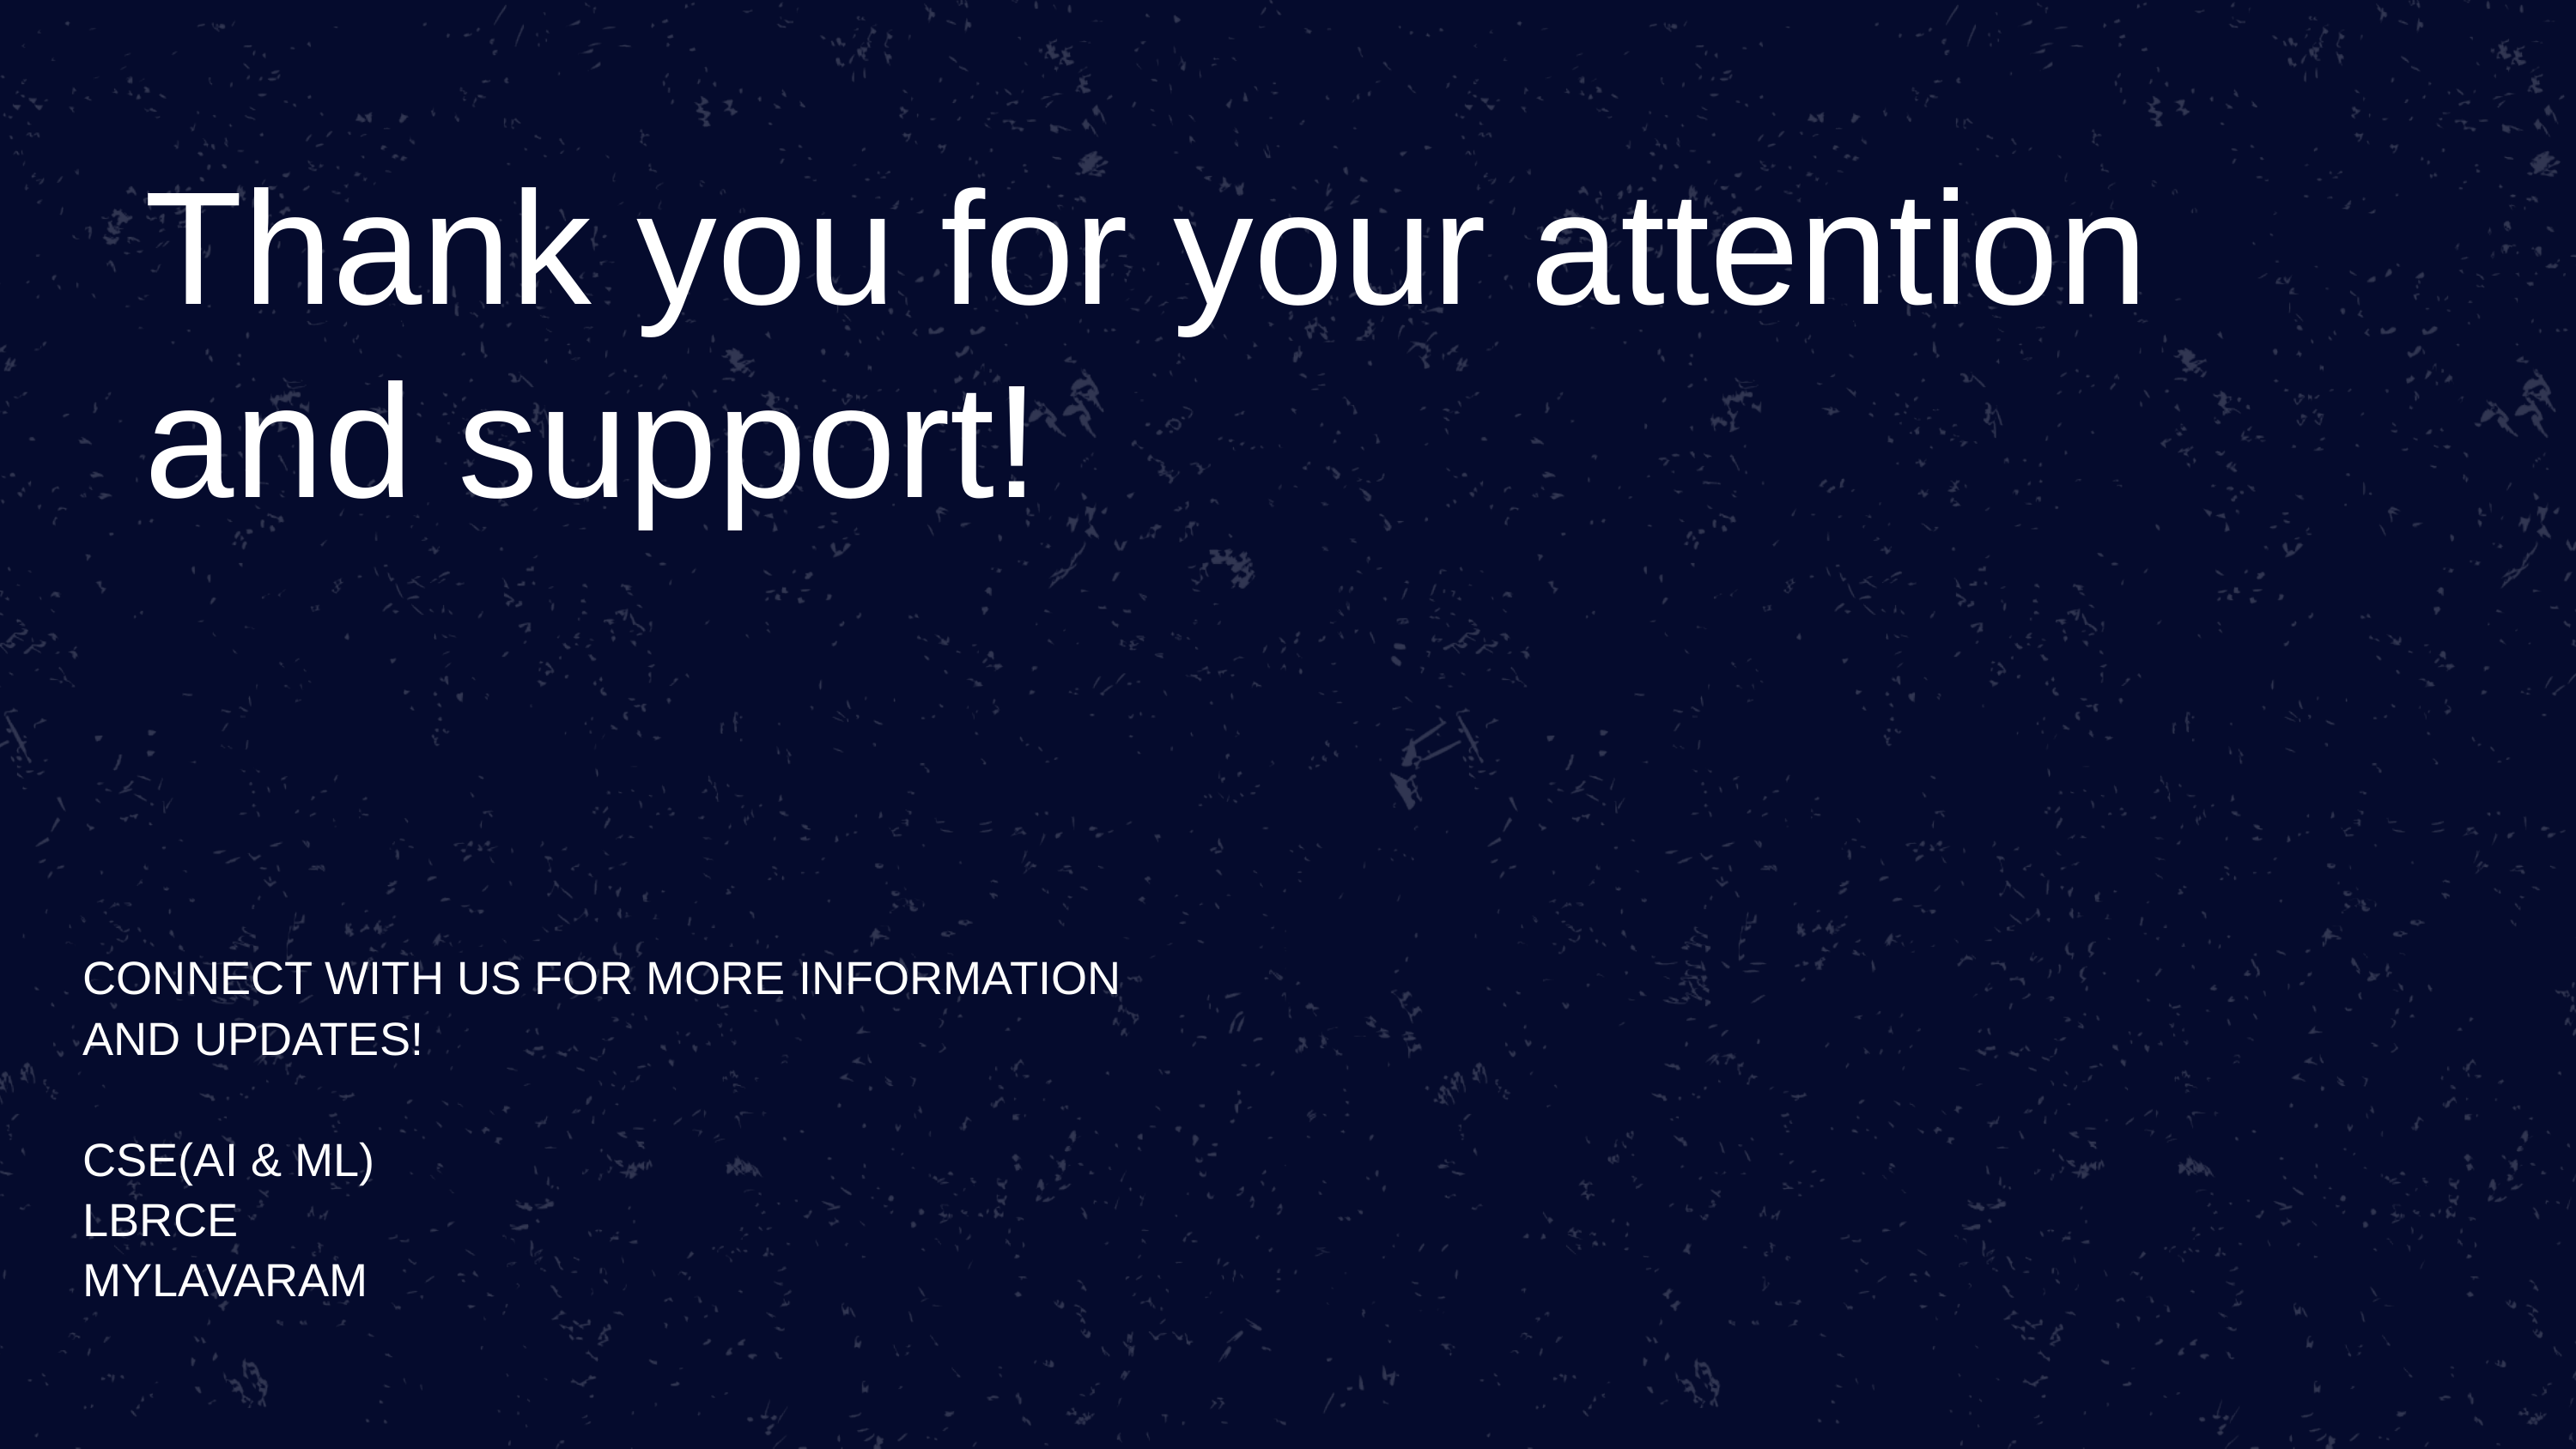

Thank you for your attention and support!
CONNECT WITH US FOR MORE INFORMATION AND UPDATES!

CSE(AI & ML)
LBRCE
MYLAVARAM